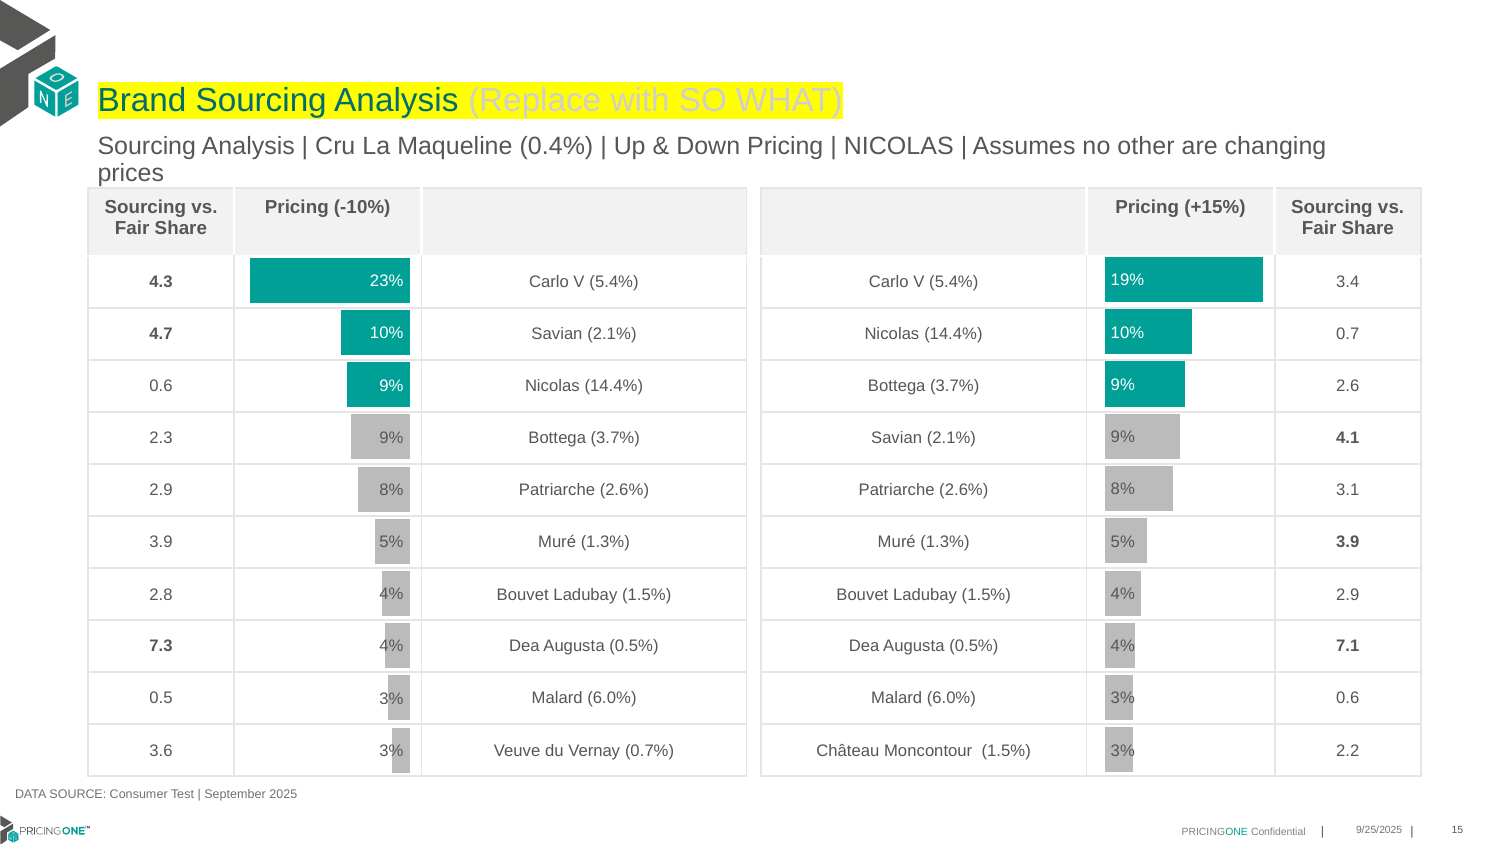

# Brand Sourcing Analysis (Replace with SO WHAT)
Sourcing Analysis | Cru La Maqueline (0.4%) | Up & Down Pricing | NICOLAS | Assumes no other are changing prices
| Sourcing vs. Fair Share | Pricing (-10%) |  |
| --- | --- | --- |
| 4.3 |  | Carlo V (5.4%) |
| 4.7 |  | Savian (2.1%) |
| 0.6 |  | Nicolas (14.4%) |
| 2.3 |  | Bottega (3.7%) |
| 2.9 |  | Patriarche (2.6%) |
| 3.9 |  | Muré (1.3%) |
| 2.8 |  | Bouvet Ladubay (1.5%) |
| 7.3 |  | Dea Augusta (0.5%) |
| 0.5 |  | Malard (6.0%) |
| 3.6 |  | Veuve du Vernay (0.7%) |
|  | Pricing (+15%) | Sourcing vs. Fair Share |
| --- | --- | --- |
| Carlo V (5.4%) |  | 3.4 |
| Nicolas (14.4%) |  | 0.7 |
| Bottega (3.7%) |  | 2.6 |
| Savian (2.1%) |  | 4.1 |
| Patriarche (2.6%) |  | 3.1 |
| Muré (1.3%) |  | 3.9 |
| Bouvet Ladubay (1.5%) |  | 2.9 |
| Dea Augusta (0.5%) |  | 7.1 |
| Malard (6.0%) |  | 0.6 |
| Château Moncontour (1.5%) |  | 2.2 |

### Chart

| Category | Cru La Maqueline (0.4%) |
|---|---|
| Carlo V (5.4%) | 0.1858212047852085 |
| Nicolas (14.4%) | 0.1025232955229076 |
| Bottega (3.7%) | 0.09465470448423087 |
| Savian (2.1%) | 0.088903040882694 |
| Patriarche (2.6%) | 0.08031788186015698 |
| Muré (1.3%) | 0.04988835490202291 |
| Bouvet Ladubay (1.5%) | 0.042815350705144556 |
| Dea Augusta (0.5%) | 0.03574935322346621 |
| Malard (6.0%) | 0.033310856112800796 |
| Château Moncontour  (1.5%) | 0.03257154220875148 |

### Chart

| Category | Cru La Maqueline (0.4%) |
|---|---|
| Carlo V (5.4%) | 0.23299507592204705 |
| Savian (2.1%) | 0.10028981593769001 |
| Nicolas (14.4%) | 0.09210483431927208 |
| Bottega (3.7%) | 0.08559042583218547 |
| Patriarche (2.6%) | 0.07625678360738902 |
| Muré (1.3%) | 0.05061788372708182 |
| Bouvet Ladubay (1.5%) | 0.04104421356219828 |
| Dea Augusta (0.5%) | 0.036694108684278214 |
| Malard (6.0%) | 0.03187970657080691 |
| Veuve du Vernay (0.7%) | 0.025840865676175245 |
DATA SOURCE: Consumer Test | September 2025

9/25/2025
15